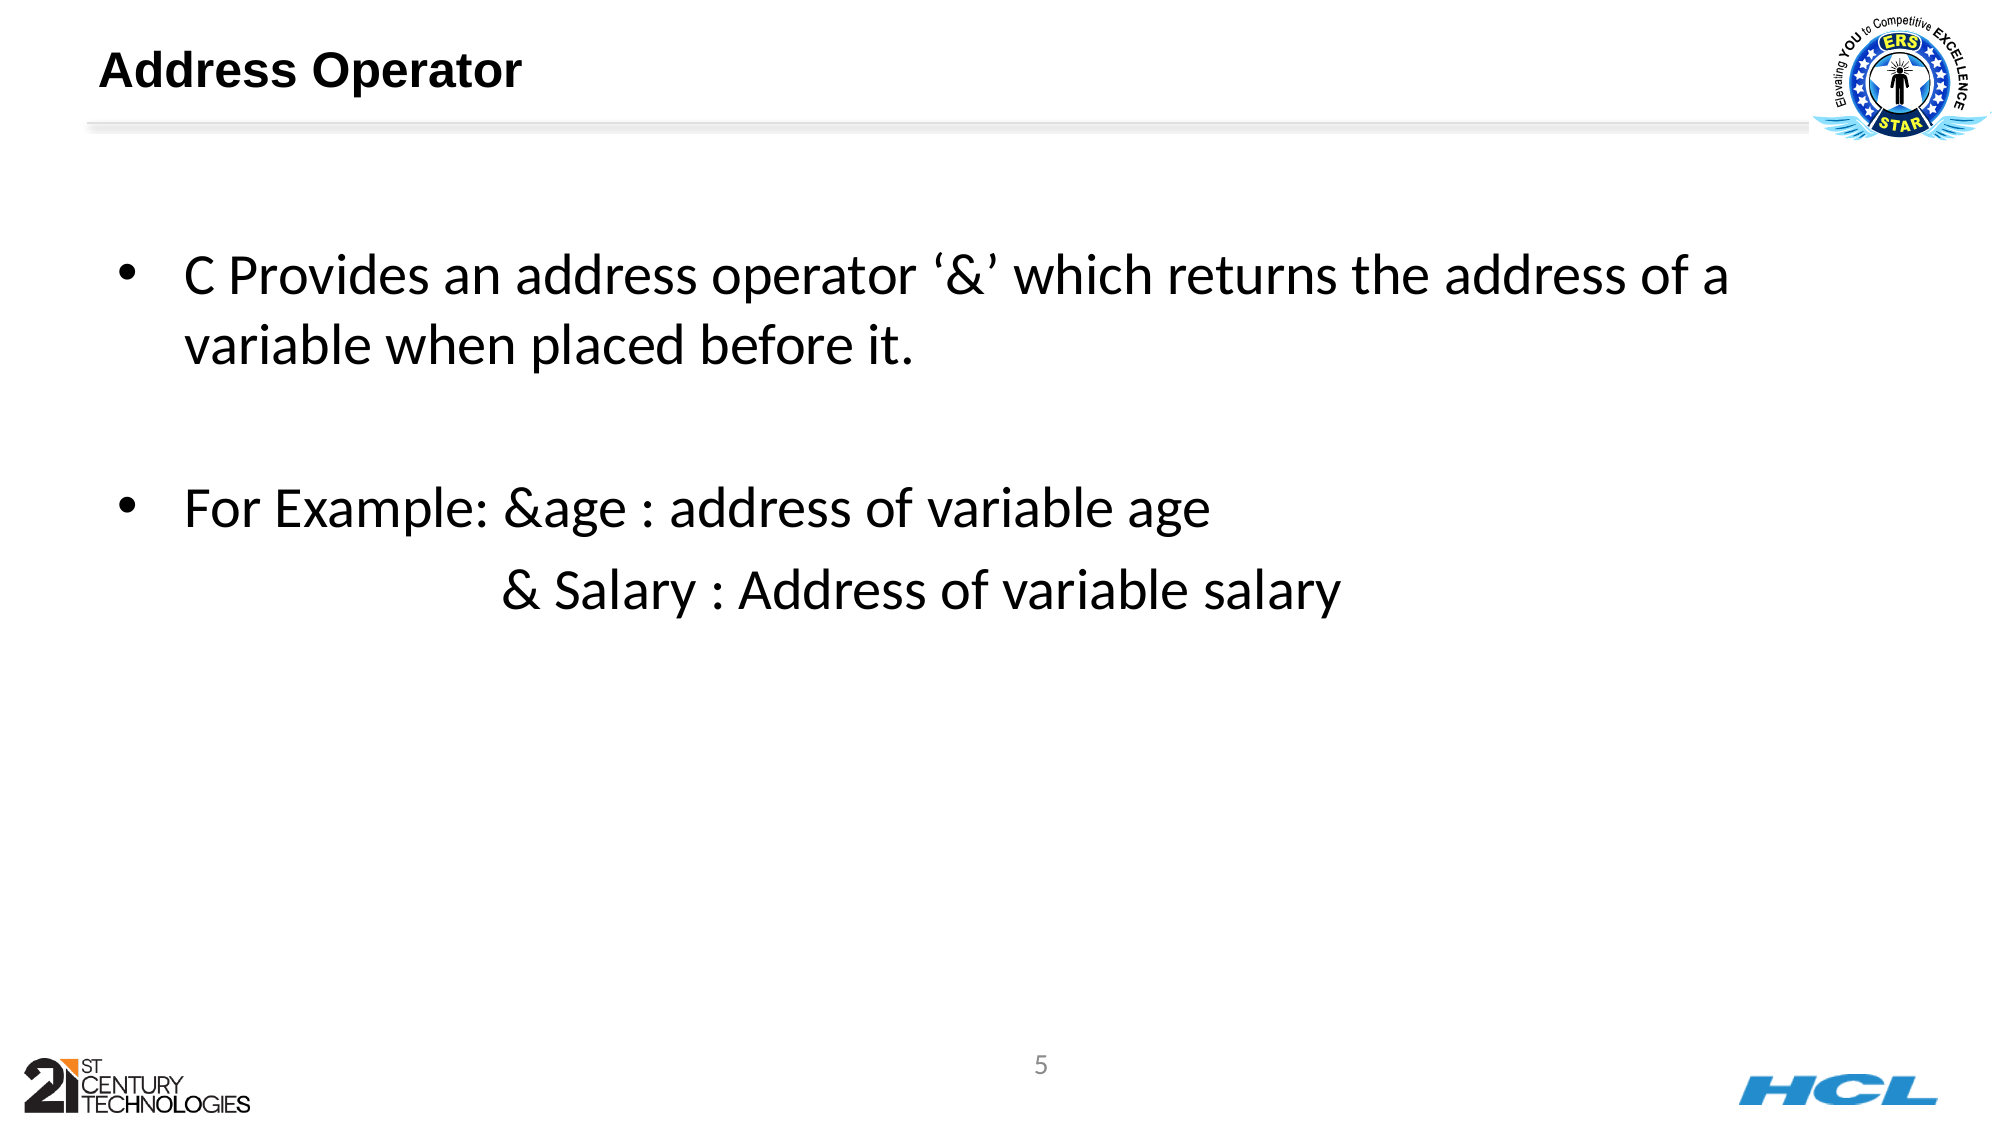

# Address Operator
C Provides an address operator ‘&’ which returns the address of a variable when placed before it.

For Example: &age : address of variable age
  & Salary : Address of variable salary
5